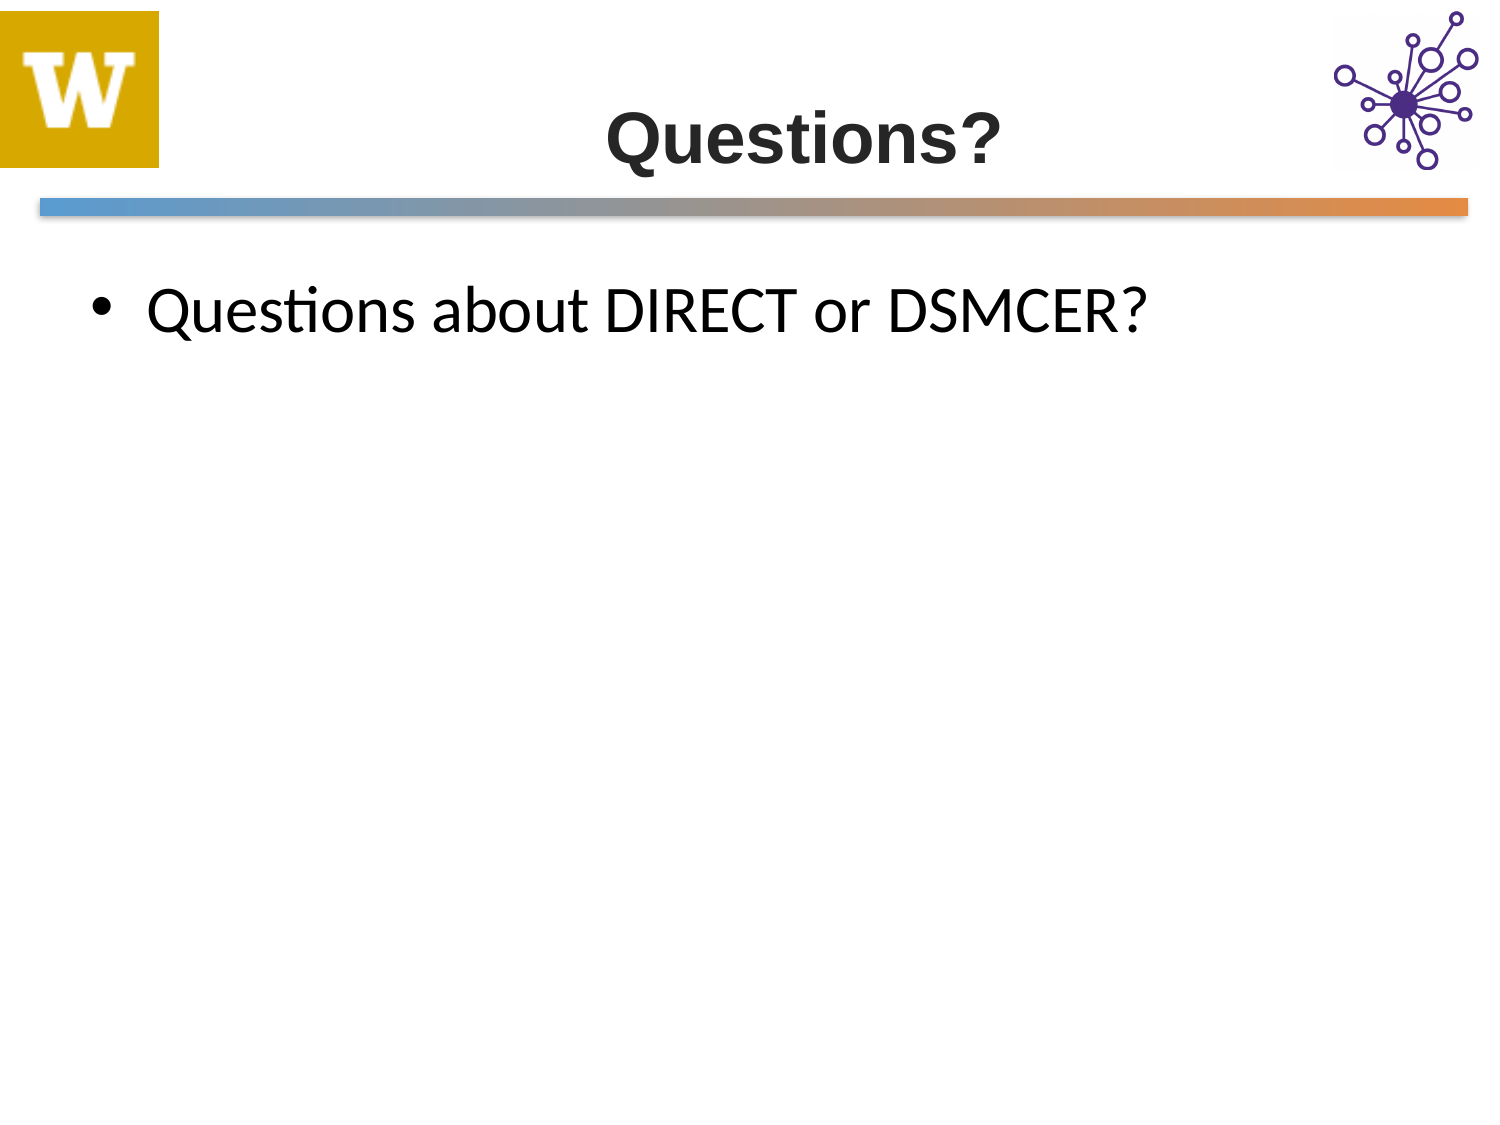

# Questions?
Questions about DIRECT or DSMCER?